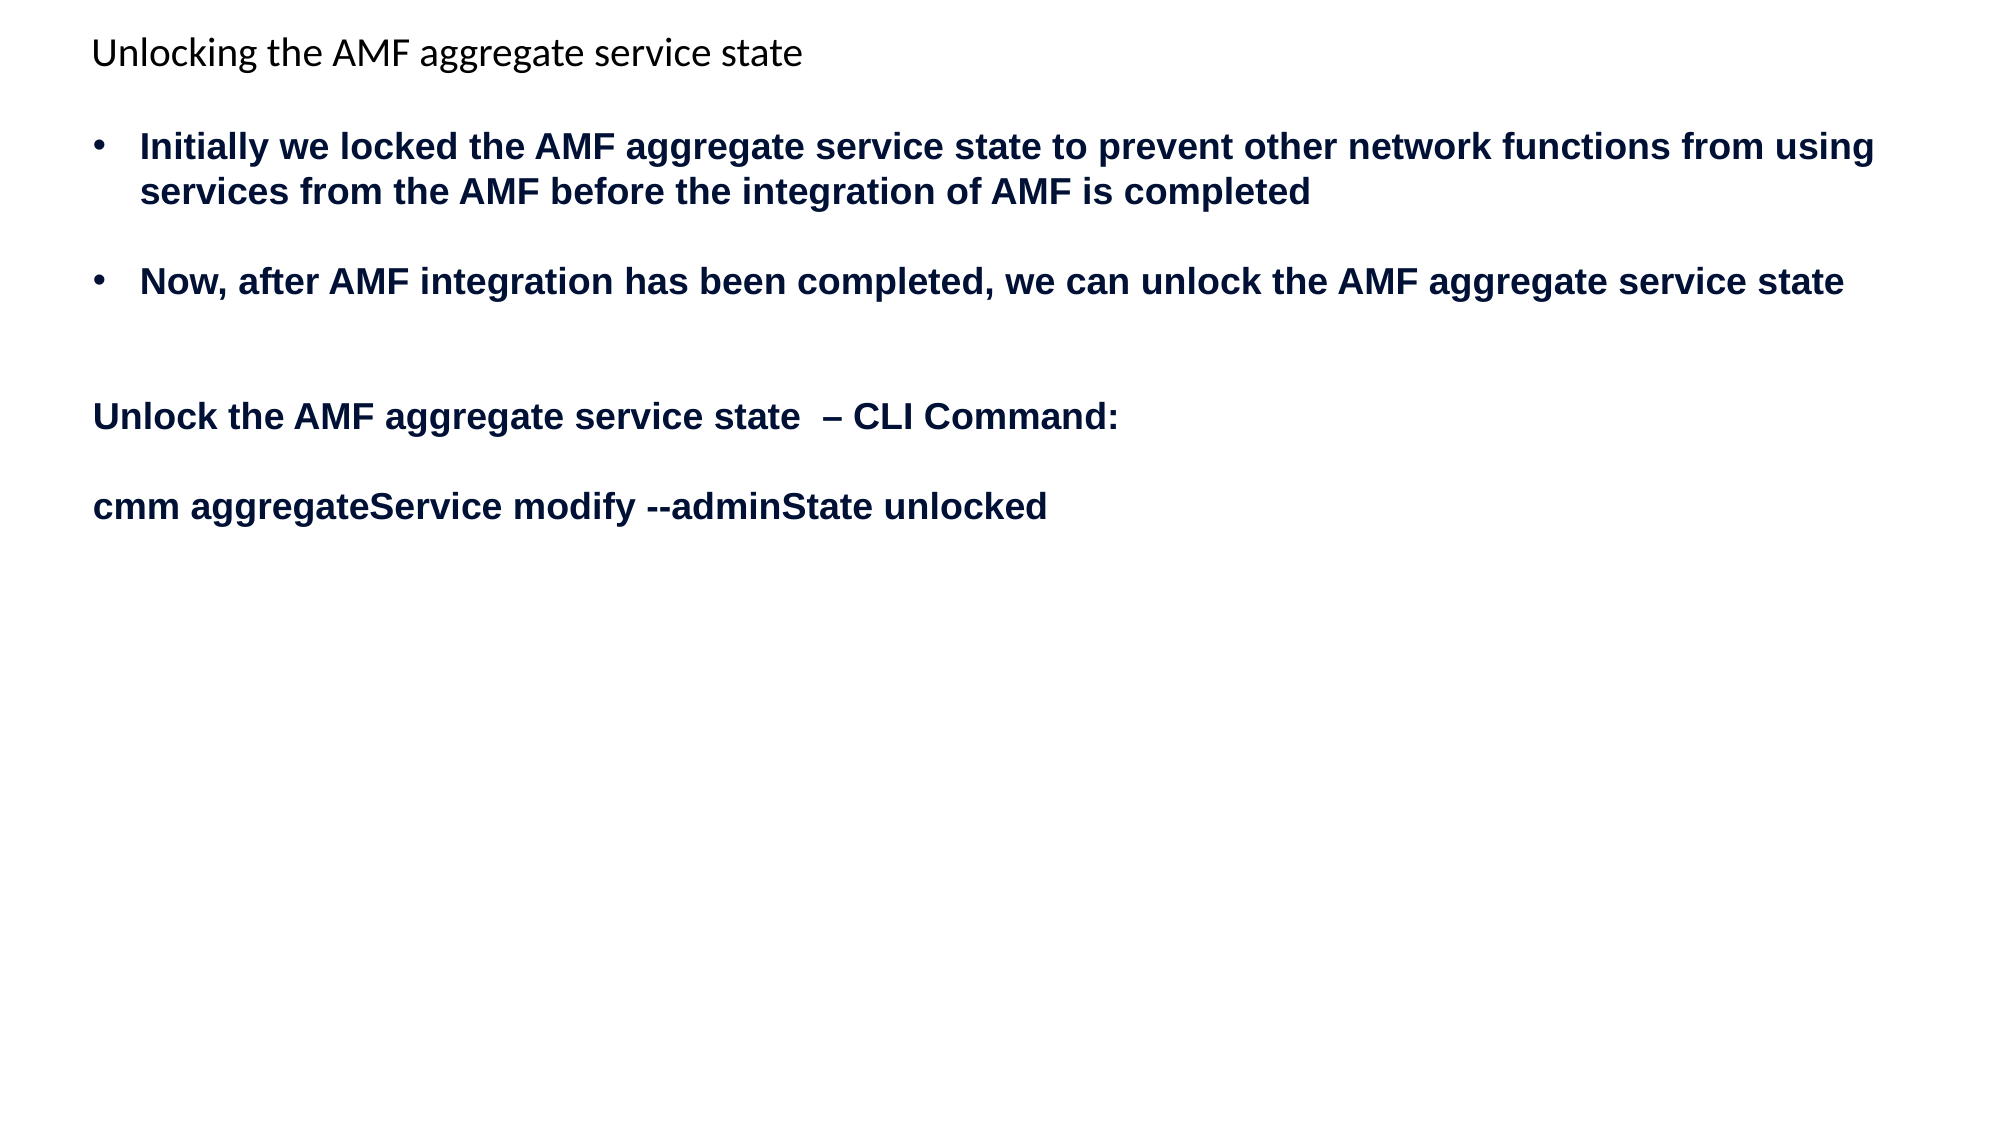

# Unlocking the AMF aggregate service state
Initially we locked the AMF aggregate service state to prevent other network functions from using services from the AMF before the integration of AMF is completed

Now, after AMF integration has been completed, we can unlock the AMF aggregate service state

Unlock the AMF aggregate service state  – CLI Command:

cmm aggregateService modify --adminState unlocked